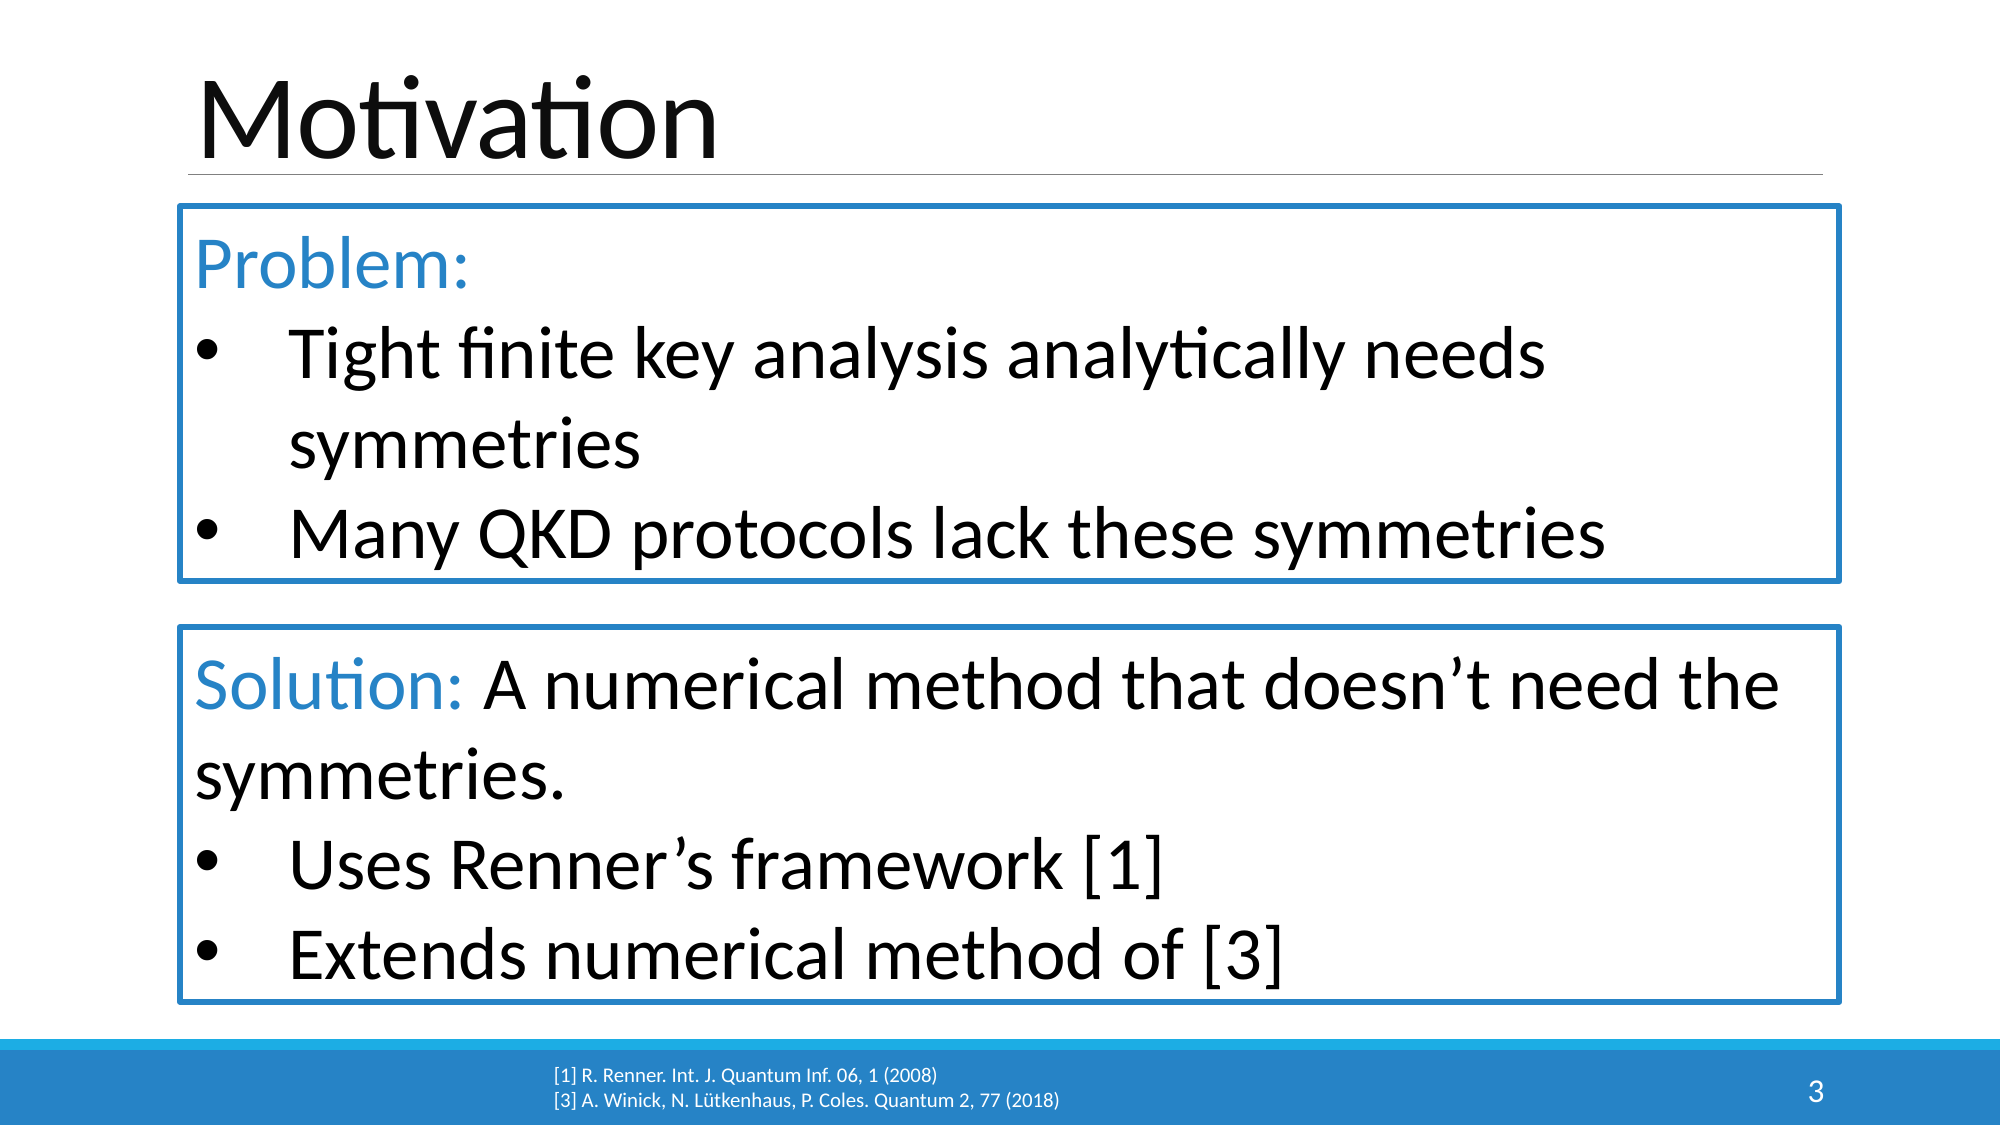

# Motivation
Problem:
Tight finite key analysis analytically needs symmetries
Many QKD protocols lack these symmetries
Solution: A numerical method that doesn’t need the symmetries.
Uses Renner’s framework [1]
Extends numerical method of [3]
[1] R. Renner. Int. J. Quantum Inf. 06, 1 (2008)
[3] A. Winick, N. Lütkenhaus, P. Coles. Quantum 2, 77 (2018)
3